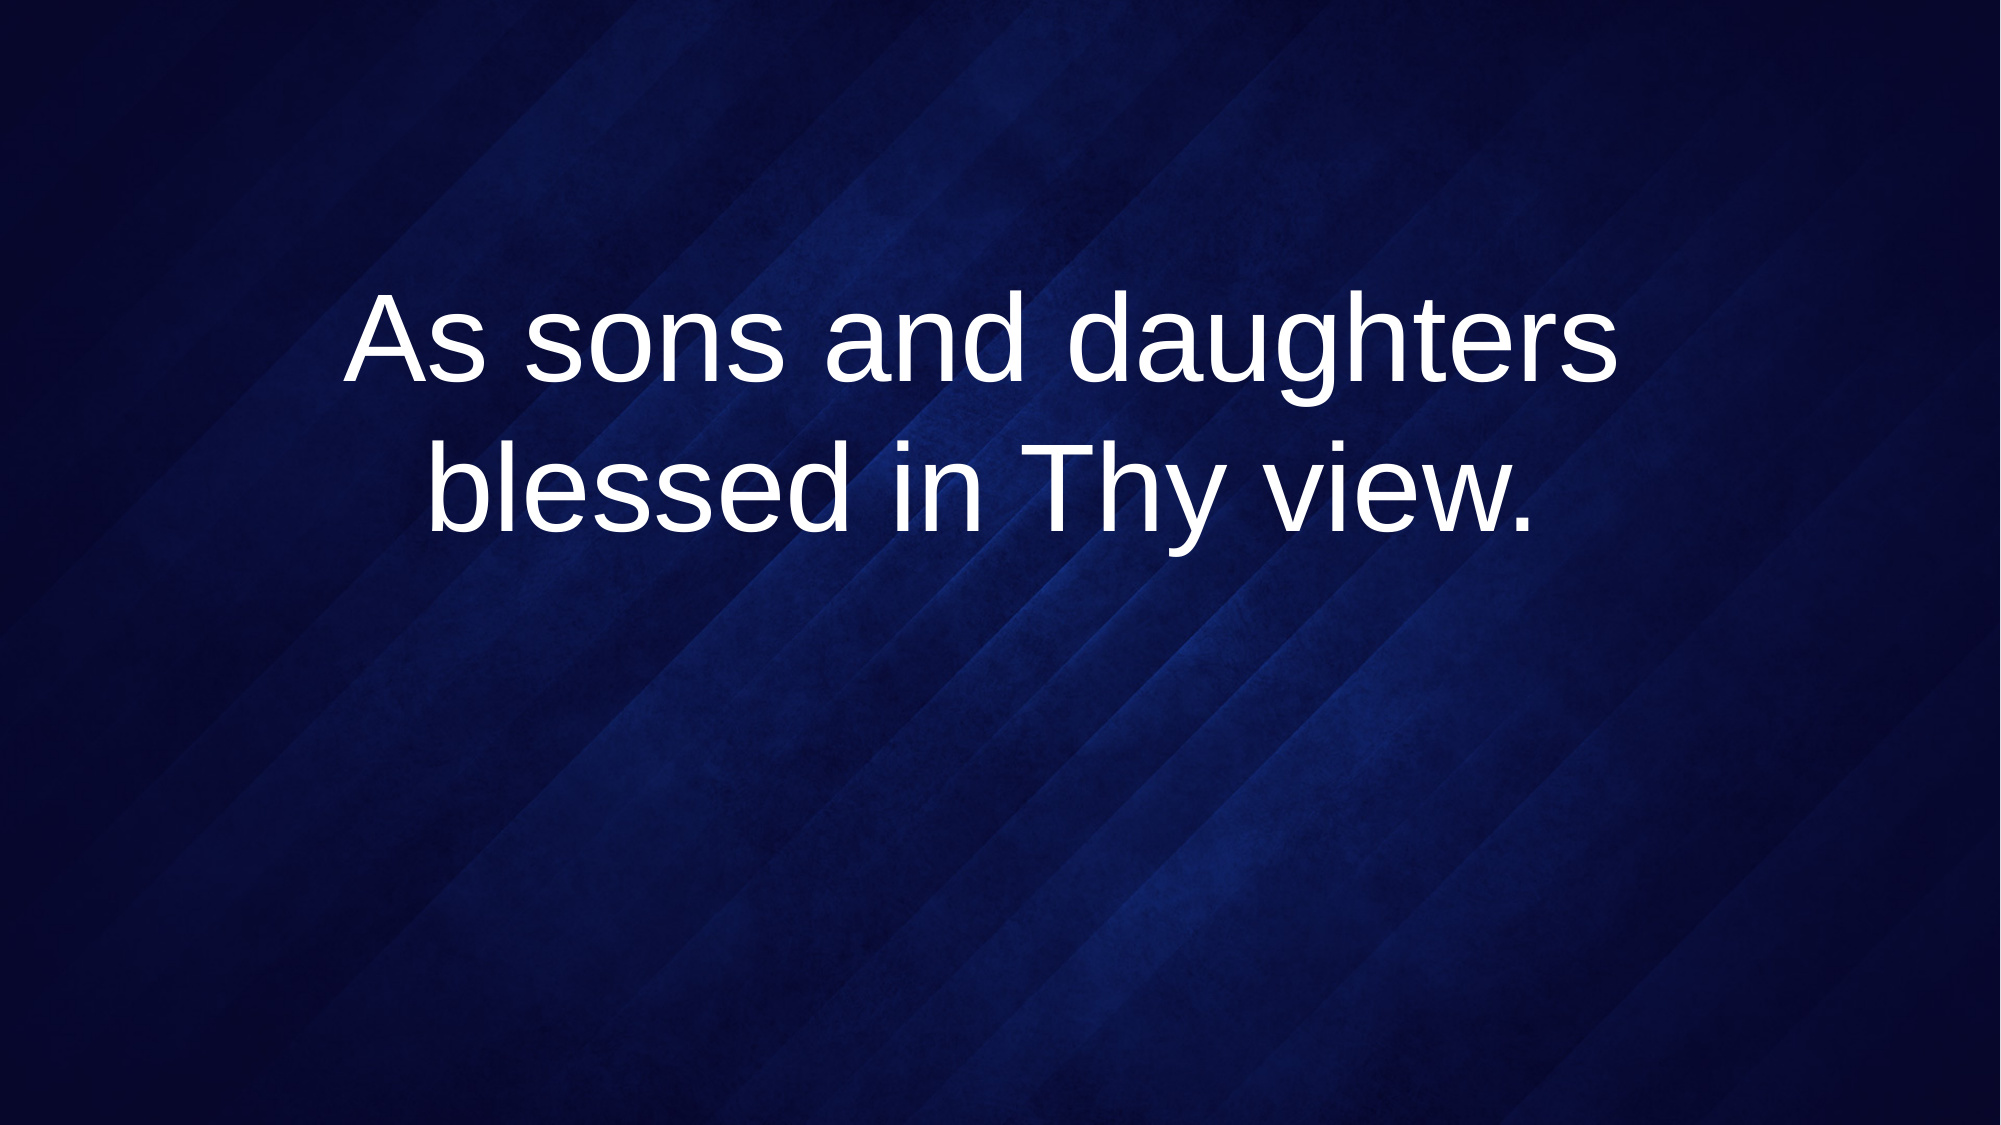

# As sons and daughters blessed in Thy view.